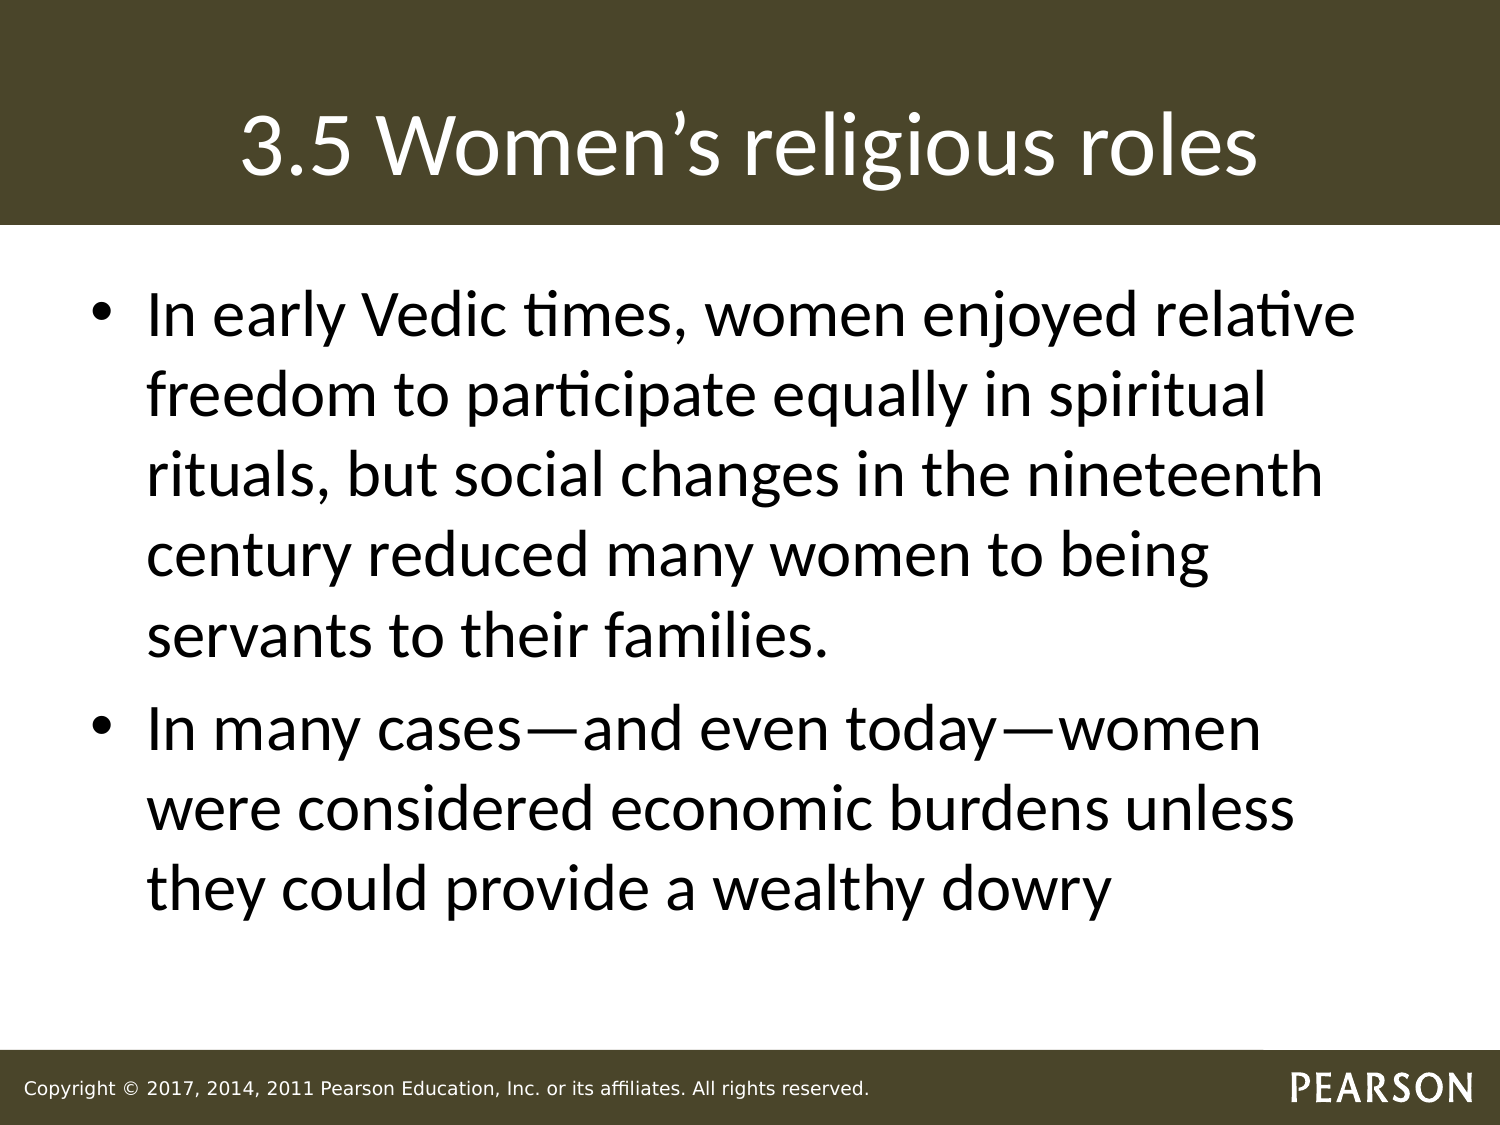

# 3.5 Women’s religious roles
In early Vedic times, women enjoyed relative freedom to participate equally in spiritual rituals, but social changes in the nineteenth century reduced many women to being servants to their families.
In many cases—and even today—women were considered economic burdens unless they could provide a wealthy dowry